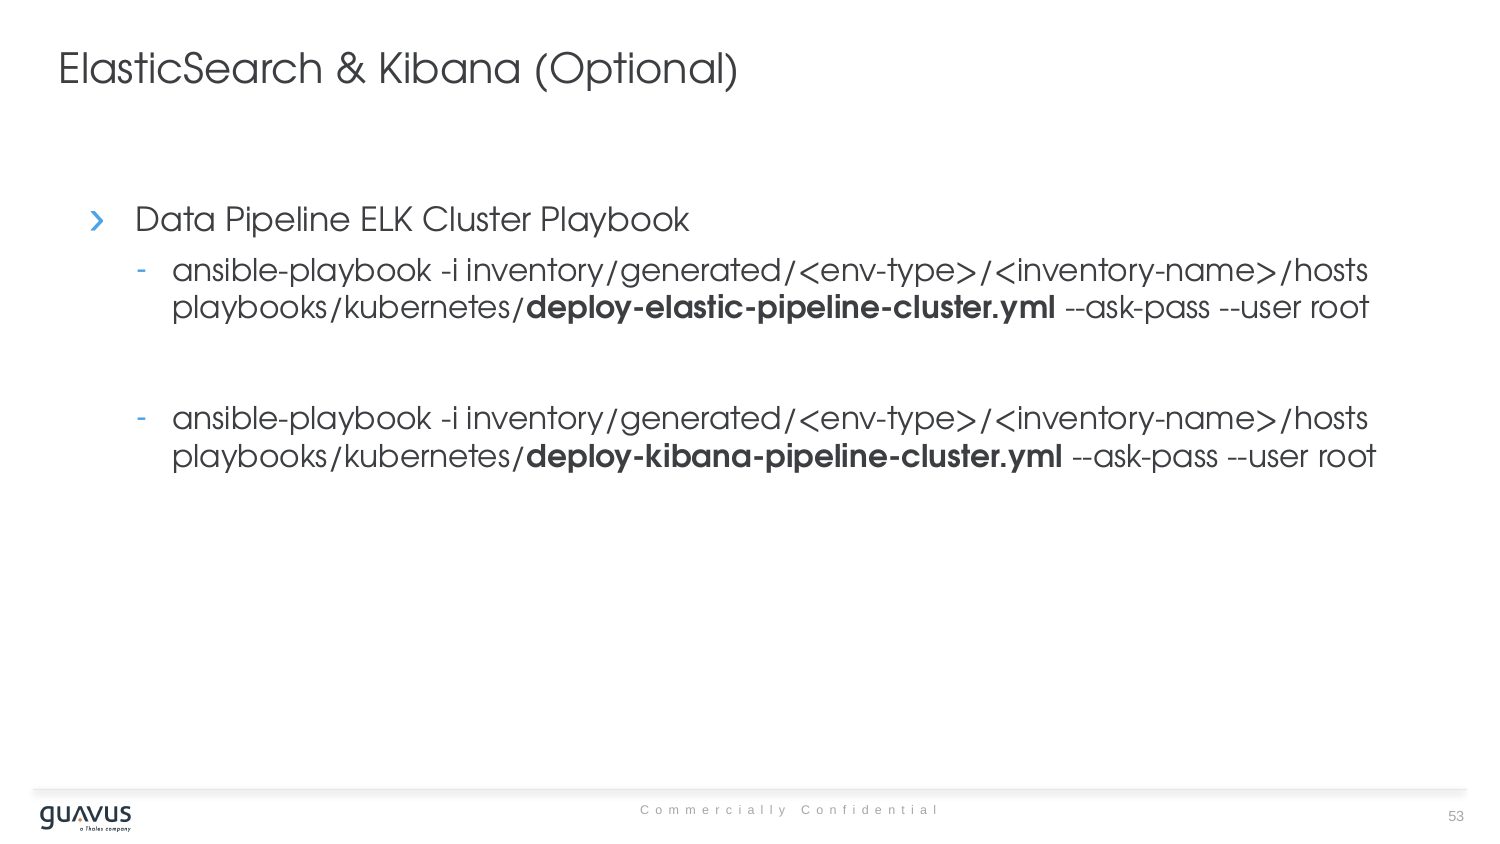

# ElasticSearch & Kibana (Optional)

Data Pipeline ELK Cluster Playbook
ansible-playbook -i inventory/generated/<env-type>/<inventory-name>/hosts playbooks/kubernetes/deploy-elastic-pipeline-cluster.yml --ask-pass --user root

ansible-playbook -i inventory/generated/<env-type>/<inventory-name>/hosts playbooks/kubernetes/deploy-kibana-pipeline-cluster.yml --ask-pass --user root